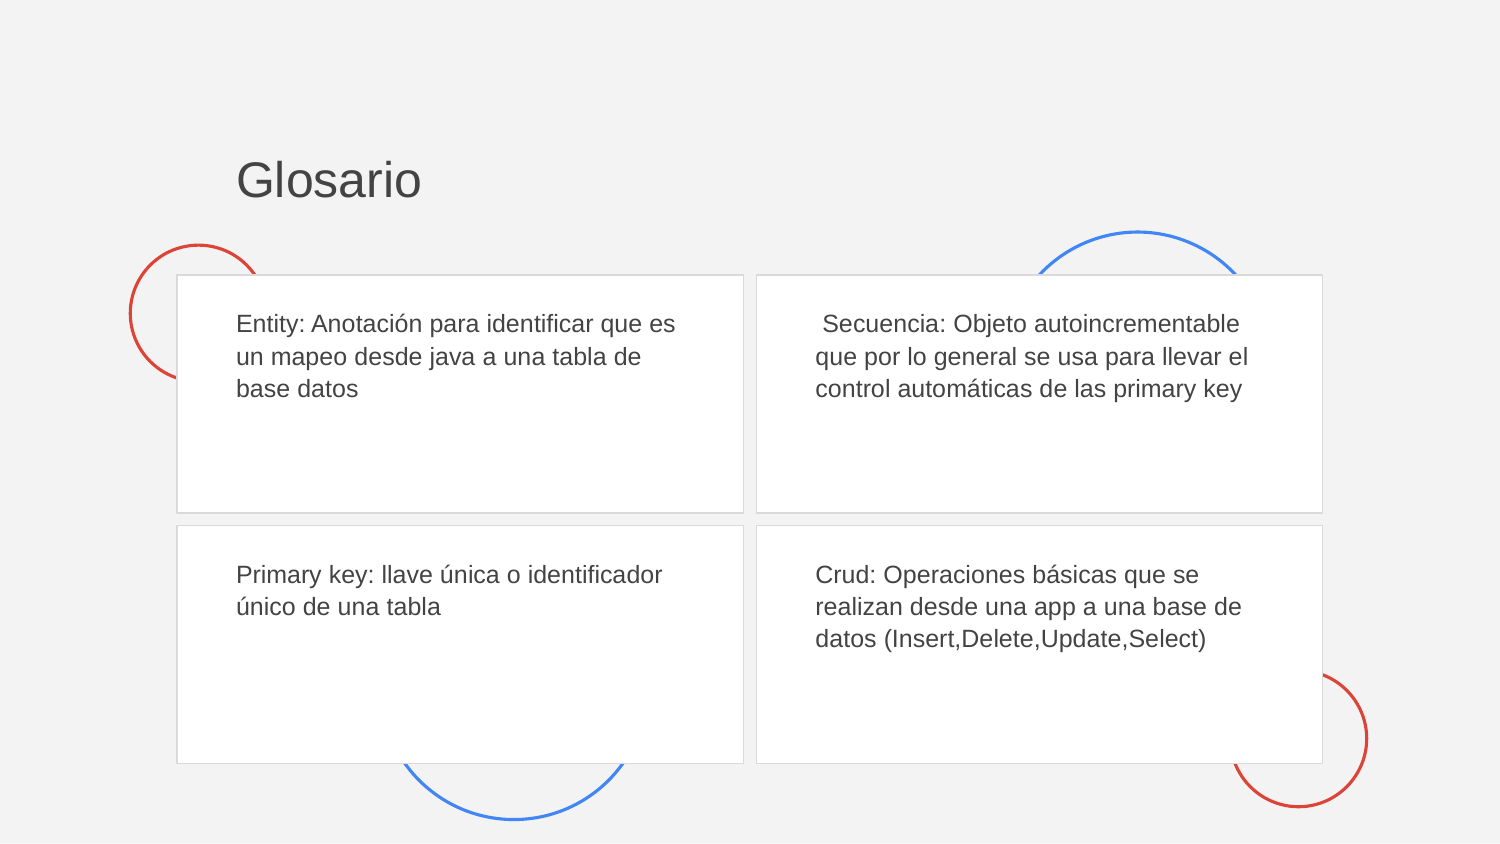

# Glosario
Entity: Anotación para identificar que es un mapeo desde java a una tabla de base datos
 Secuencia: Objeto autoincrementable que por lo general se usa para llevar el control automáticas de las primary key
Primary key: llave única o identificador único de una tabla
Crud: Operaciones básicas que se realizan desde una app a una base de datos (Insert,Delete,Update,Select)